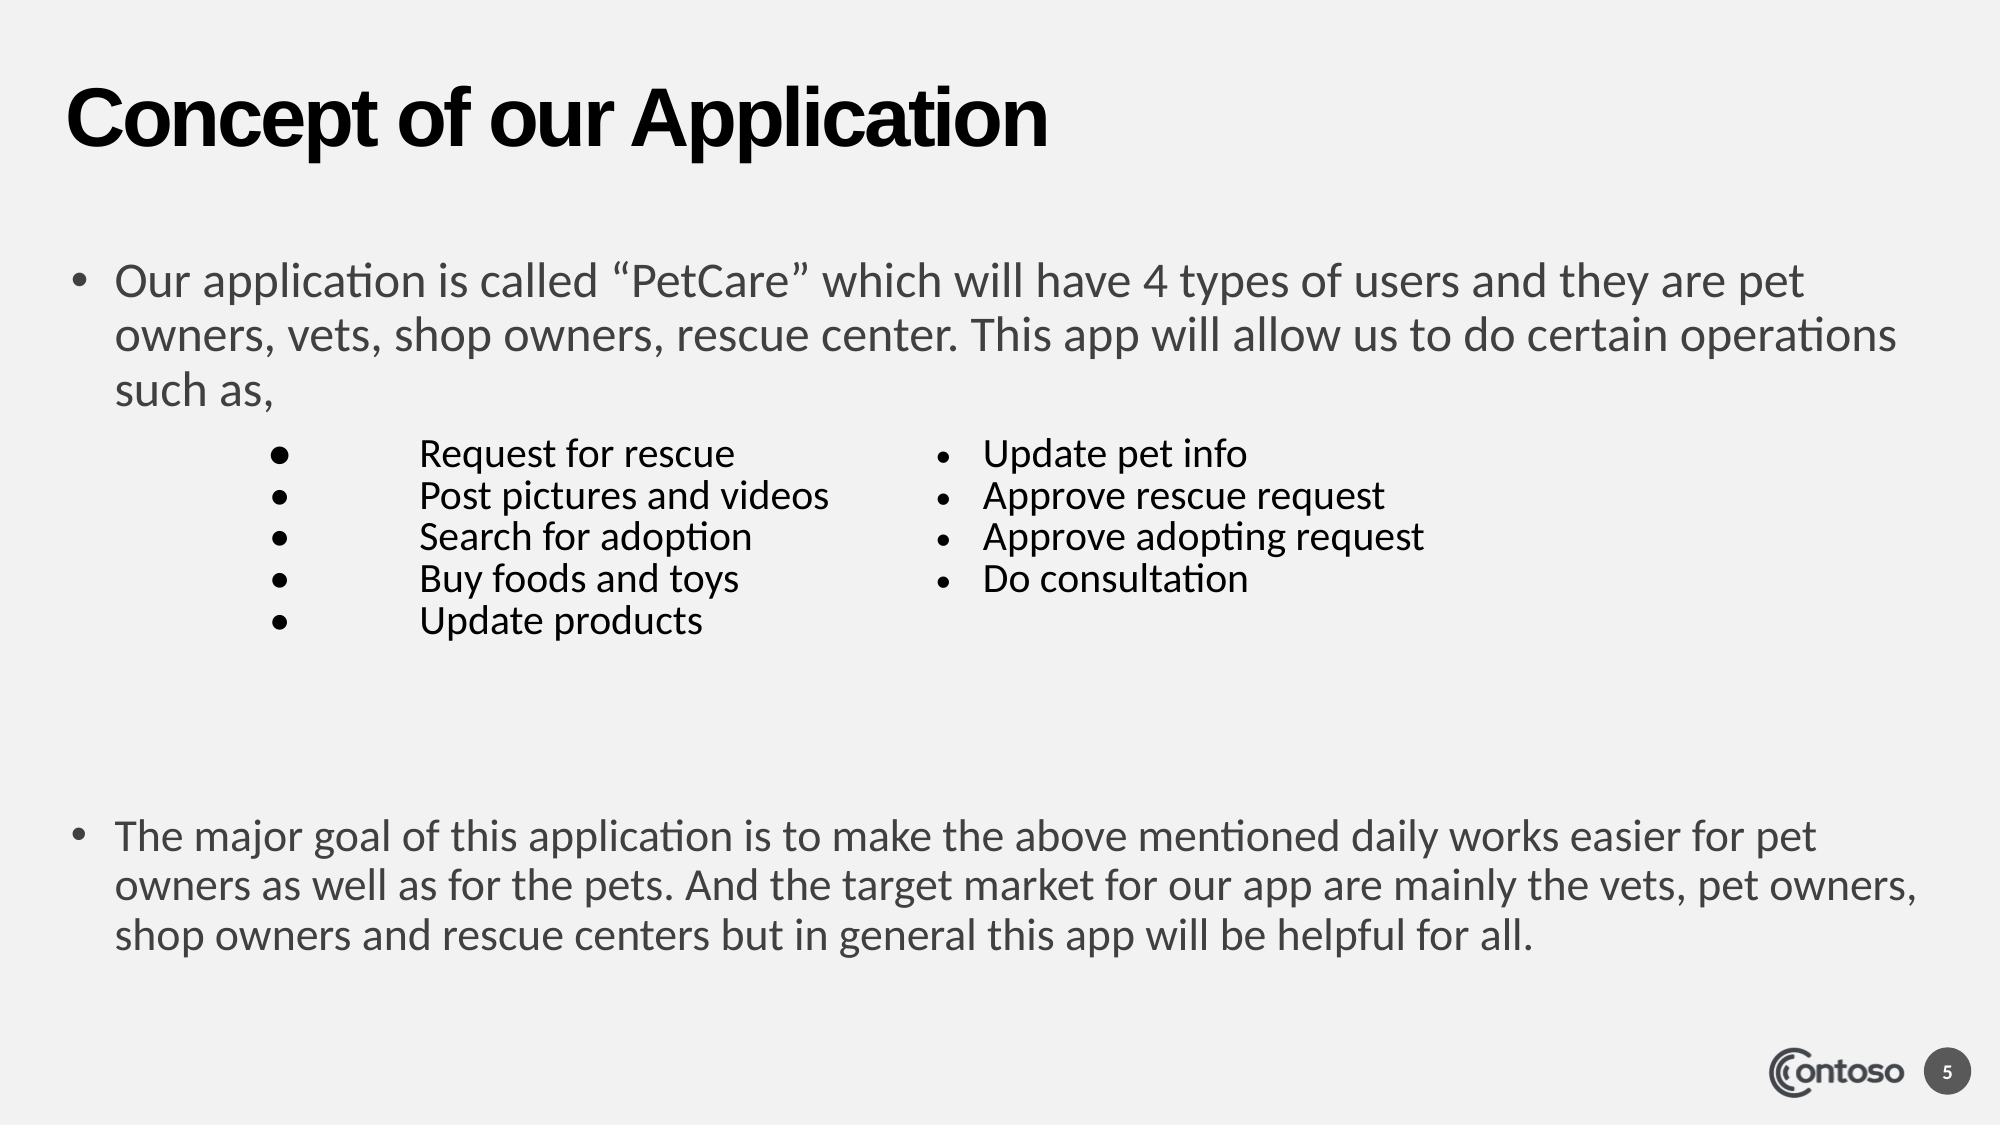

# Concept of our Application

Our application is called “PetCare” which will have 4 types of users and they are pet owners, vets, shop owners, rescue center. This app will allow us to do certain operations such as,

The major goal of this application is to make the above mentioned daily works easier for pet owners as well as for the pets. And the target market for our app are mainly the vets, pet owners, shop owners and rescue centers but in general this app will be helpful for all.
| • Request for rescue • Post pictures and videos • Search for adoption • Buy foods and toys • Update products | Update pet info Approve rescue request Approve adopting request Do consultation |
| --- | --- |
5